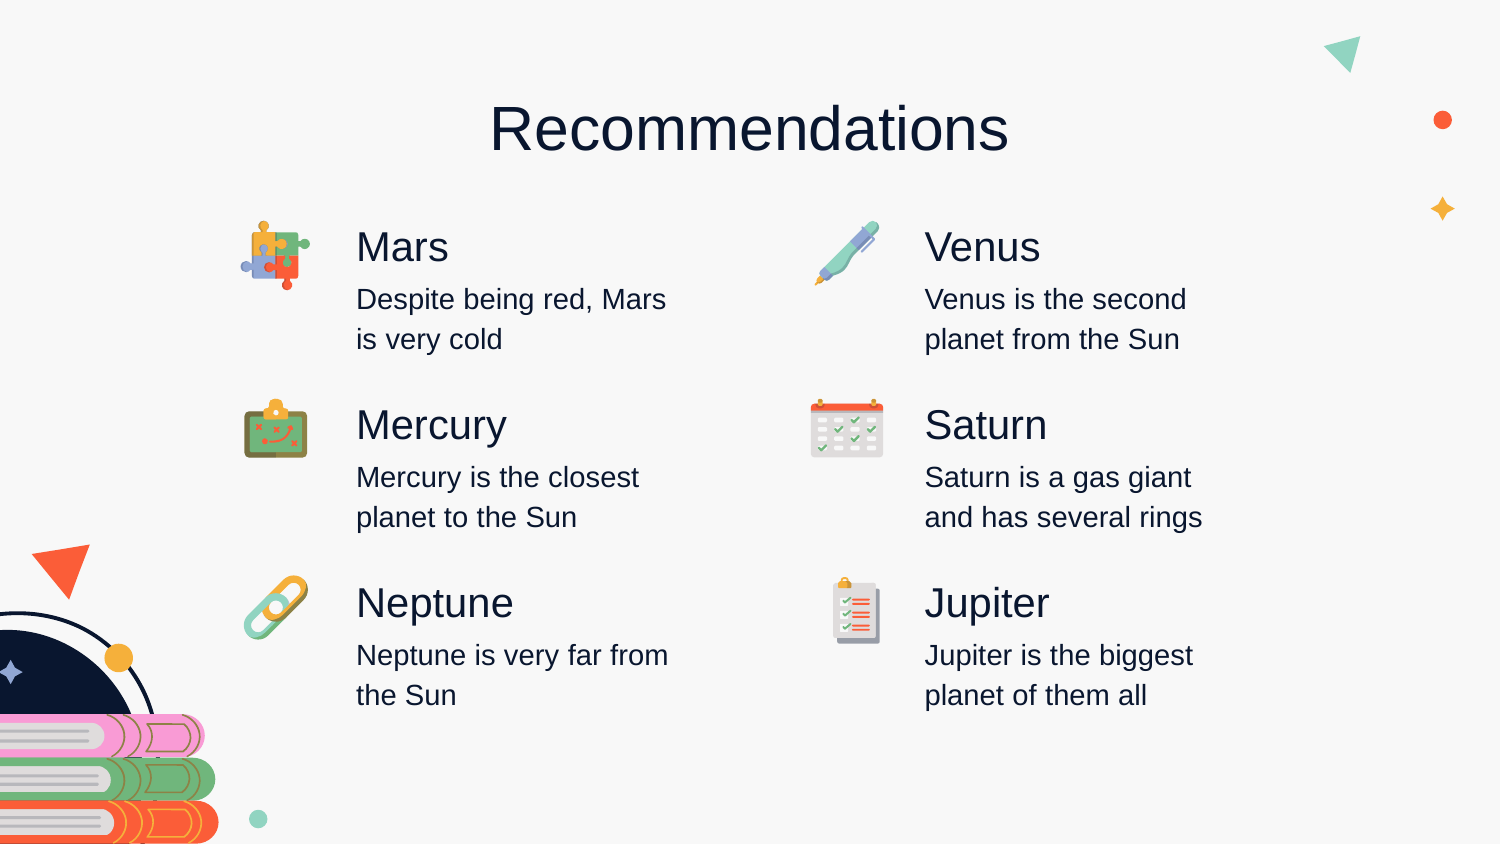

# Recommendations
Mars
Venus

Despite being red, Mars is very cold
Venus is the second planet from the Sun
Saturn
Mercury

Saturn is a gas giant and has several rings
Mercury is the closest planet to the Sun
Jupiter
Neptune

Jupiter is the biggest planet of them all
Neptune is very far from the Sun